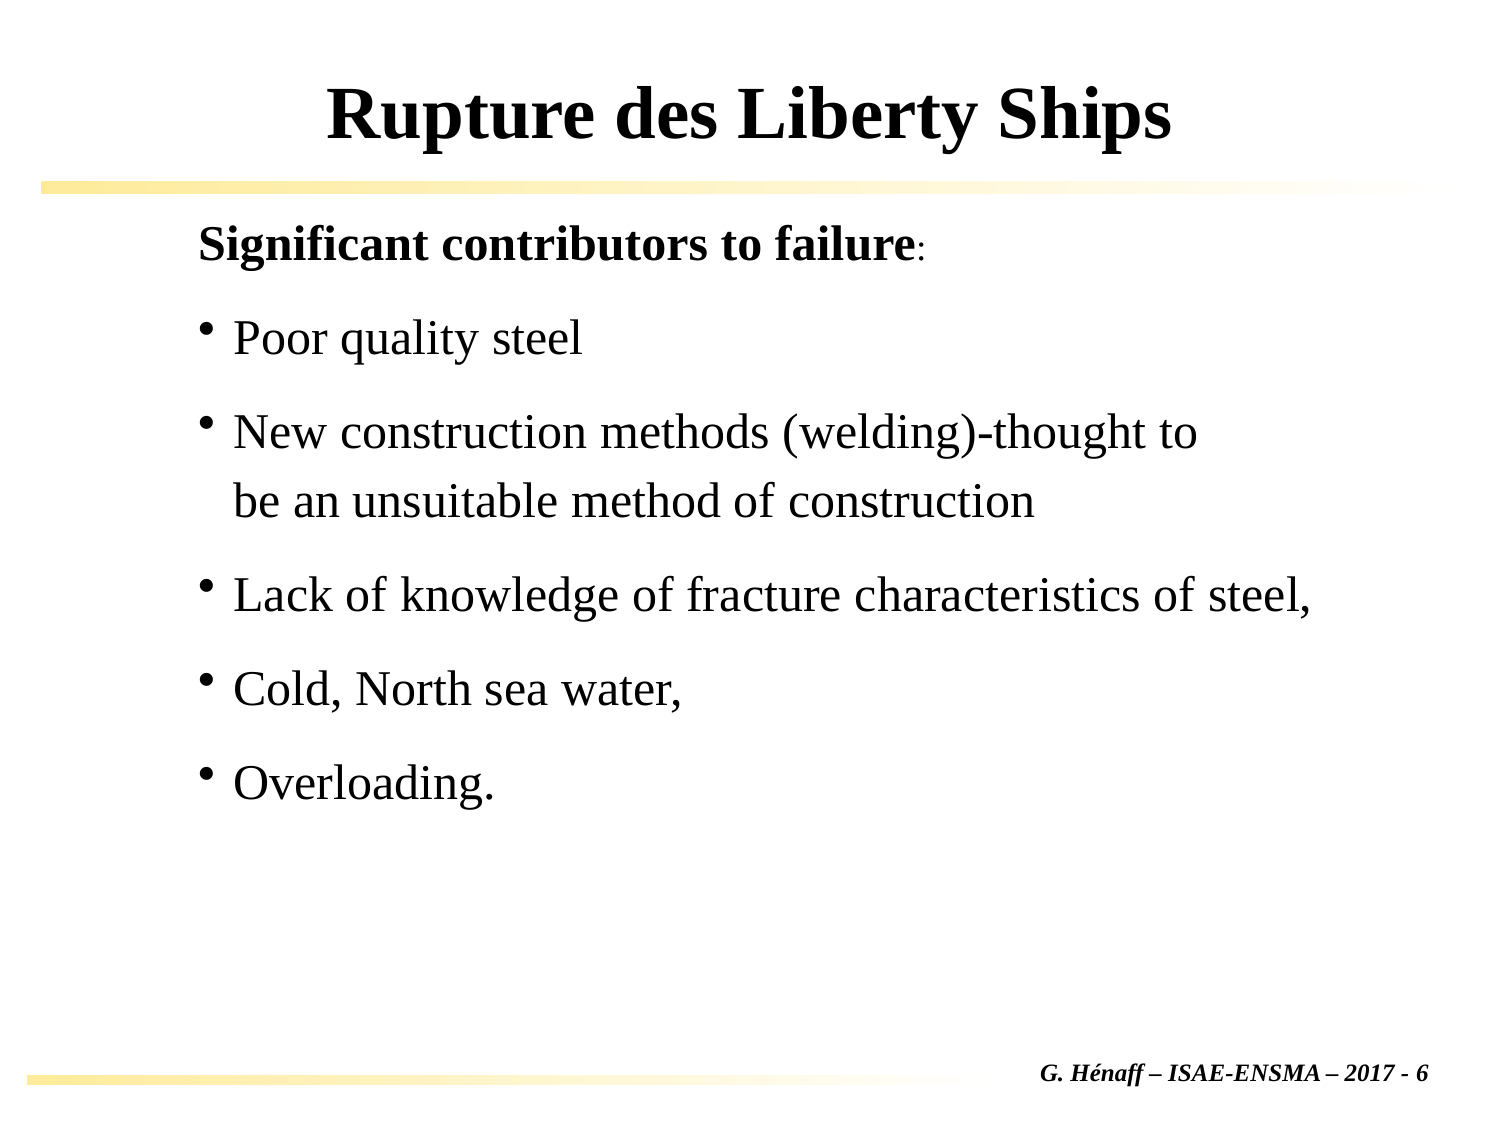

Rupture des Liberty Ships
Significant contributors to failure:
Poor quality steel
New construction methods (welding)-thought to         be an unsuitable method of construction
Lack of knowledge of fracture characteristics of steel,
Cold, North sea water,
Overloading.